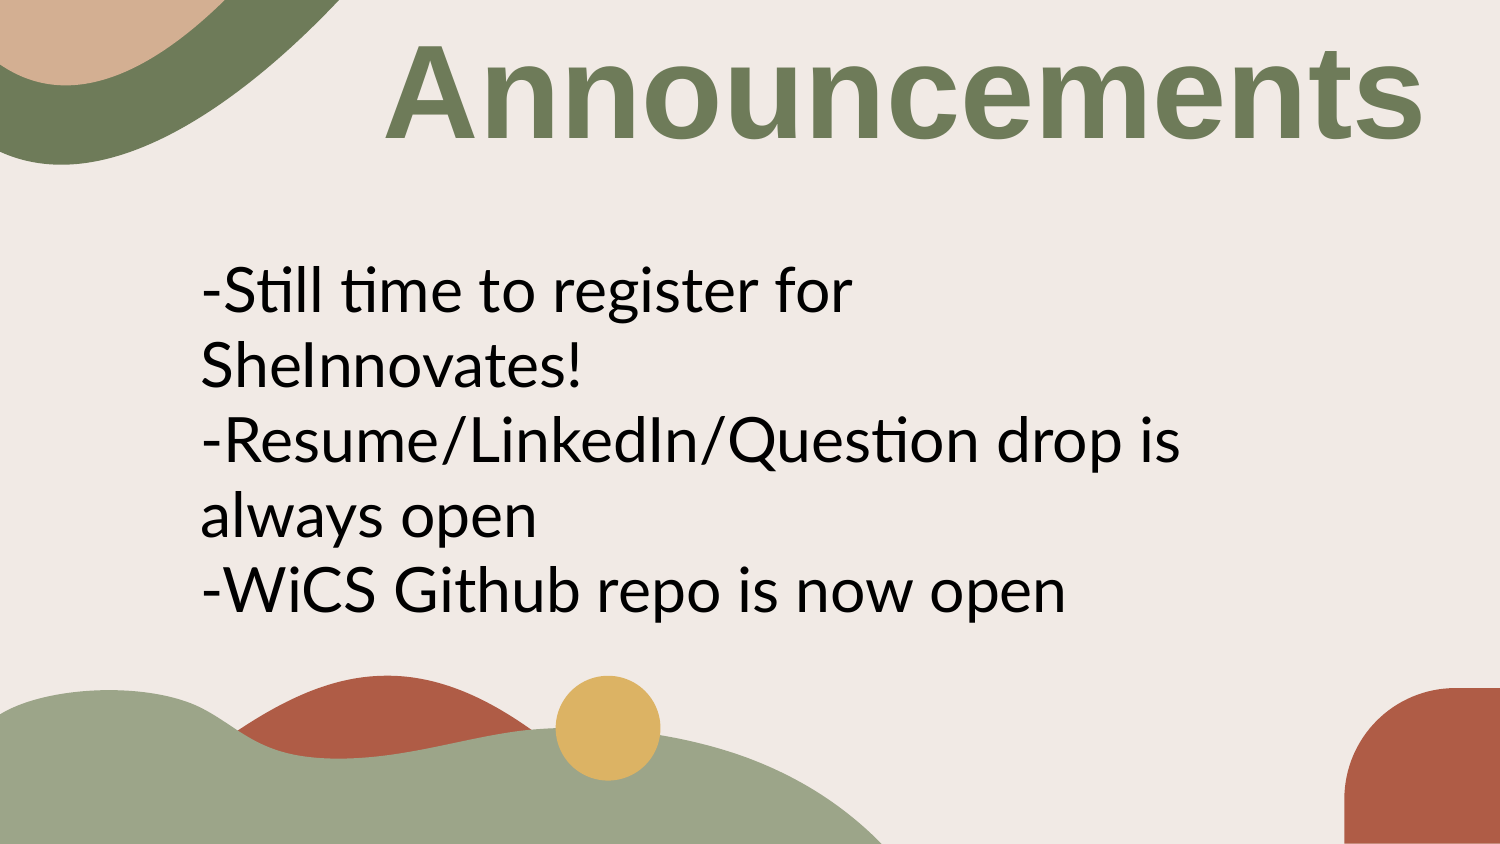

# Announcements
-Still time to register for SheInnovates!
-Resume/LinkedIn/Question drop is always open
-WiCS Github repo is now open